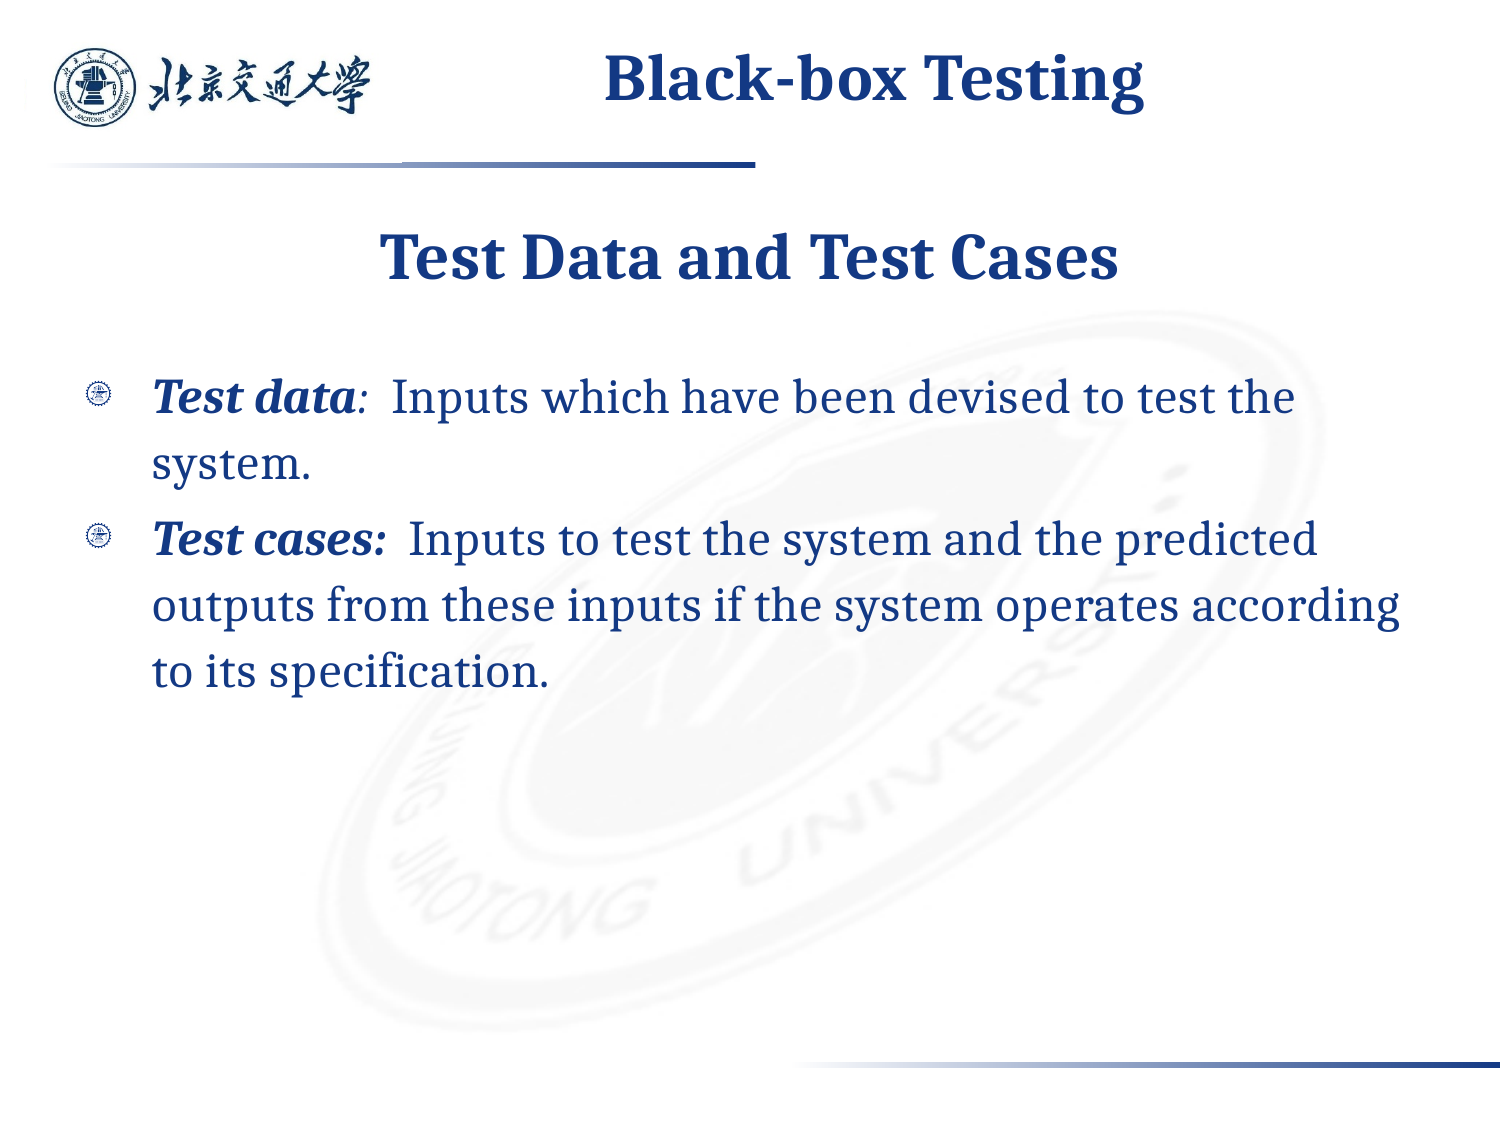

# Black-box Testing
Test Data and Test Cases
Test data:  Inputs which have been devised to test the system.
Test cases:  Inputs to test the system and the predicted outputs from these inputs if the system operates according to its specification.